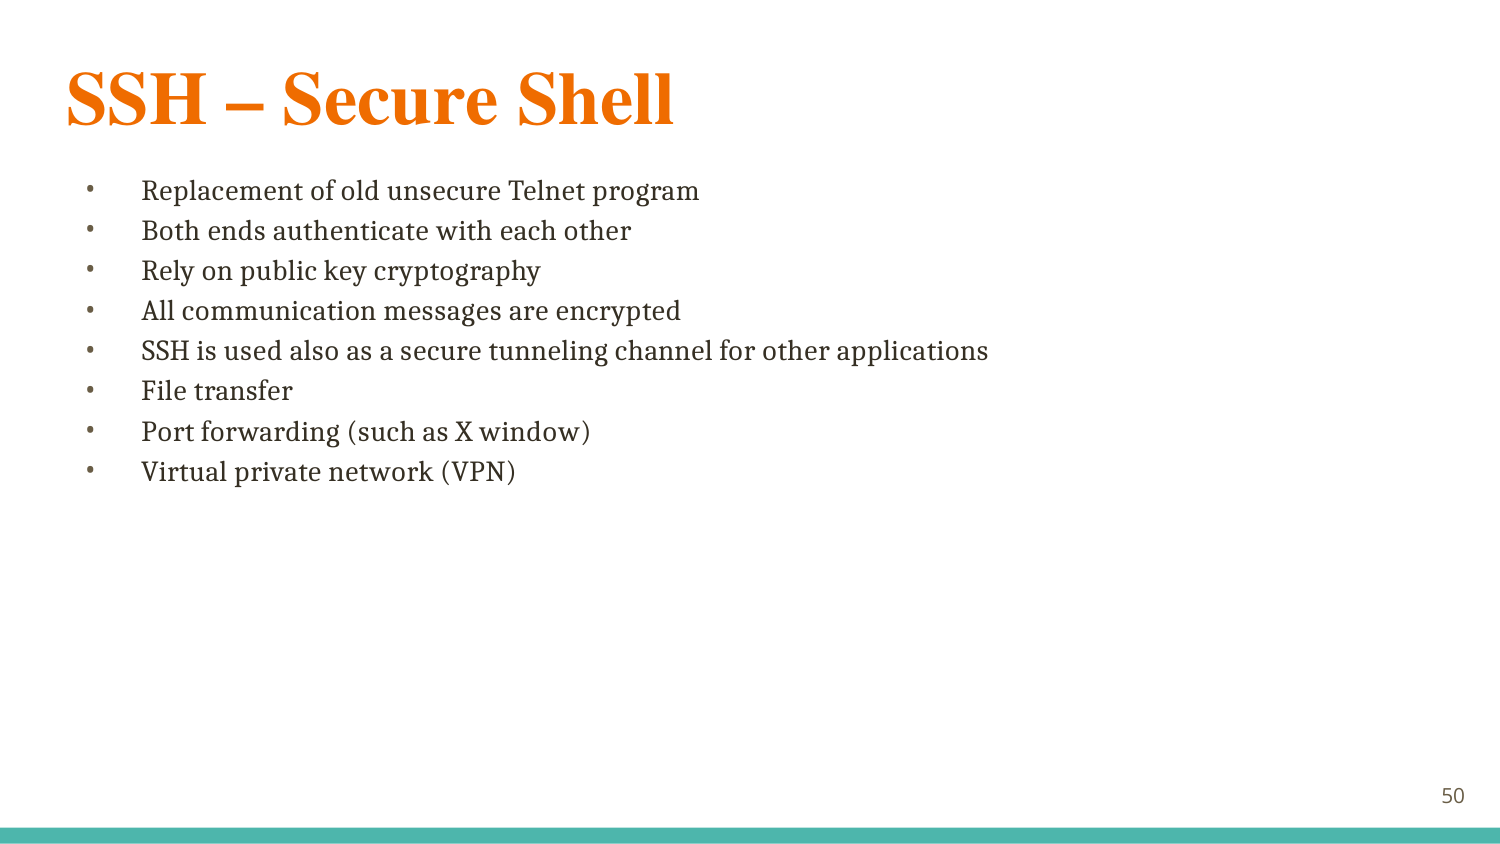

# SSH – Secure Shell
Replacement of old unsecure Telnet program
Both ends authenticate with each other
Rely on public key cryptography
All communication messages are encrypted
SSH is used also as a secure tunneling channel for other applications
File transfer
Port forwarding (such as X window)
Virtual private network (VPN)

50